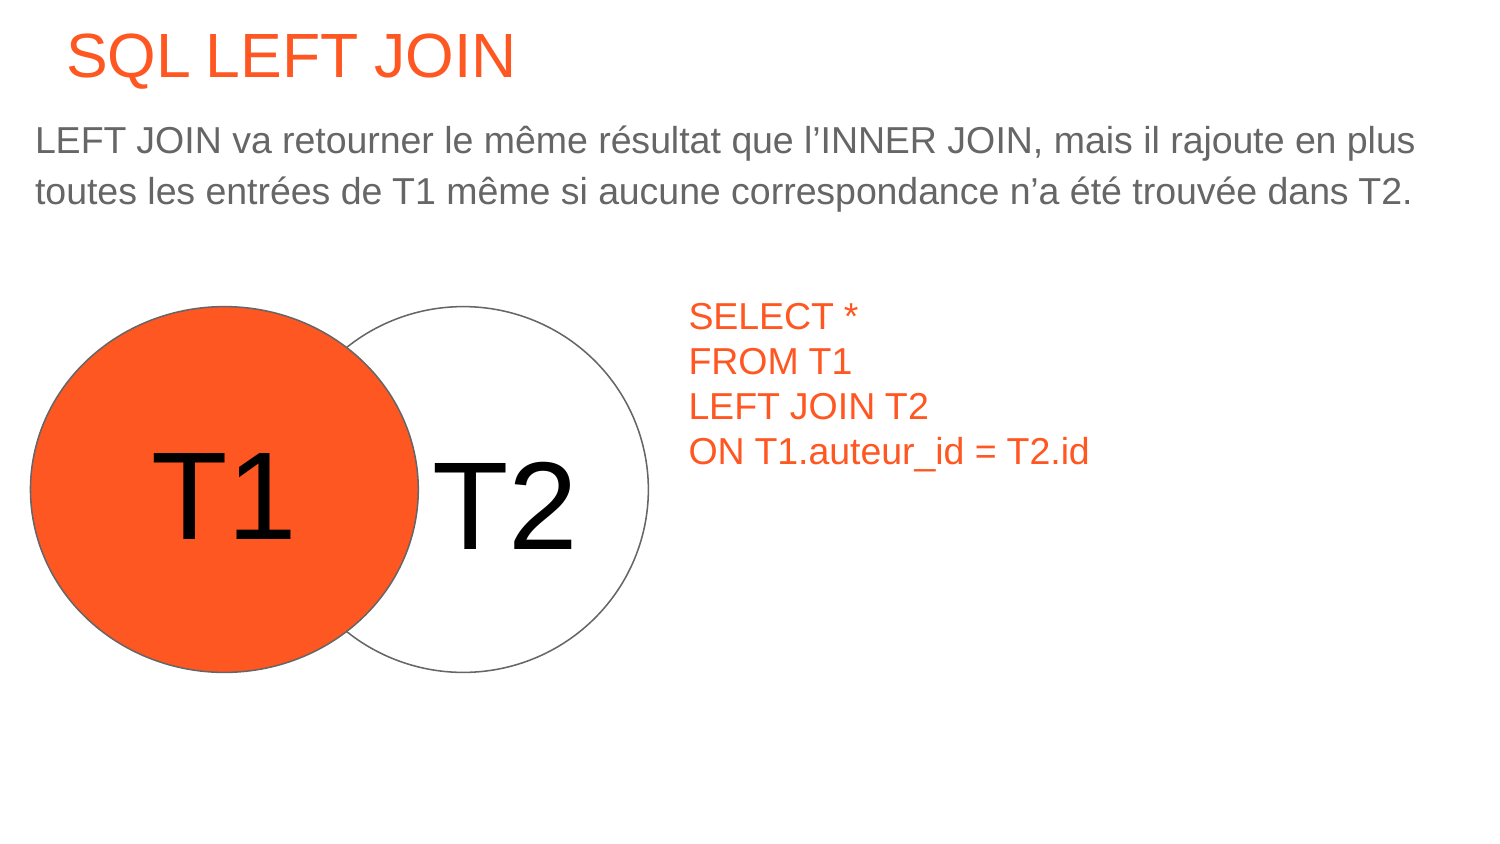

# SQL LEFT JOIN
LEFT JOIN va retourner le même résultat que l’INNER JOIN, mais il rajoute en plus toutes les entrées de T1 même si aucune correspondance n’a été trouvée dans T2.

SELECT *
FROM T1
LEFT JOIN T2
ON T1.auteur_id = T2.id
T1
  T2